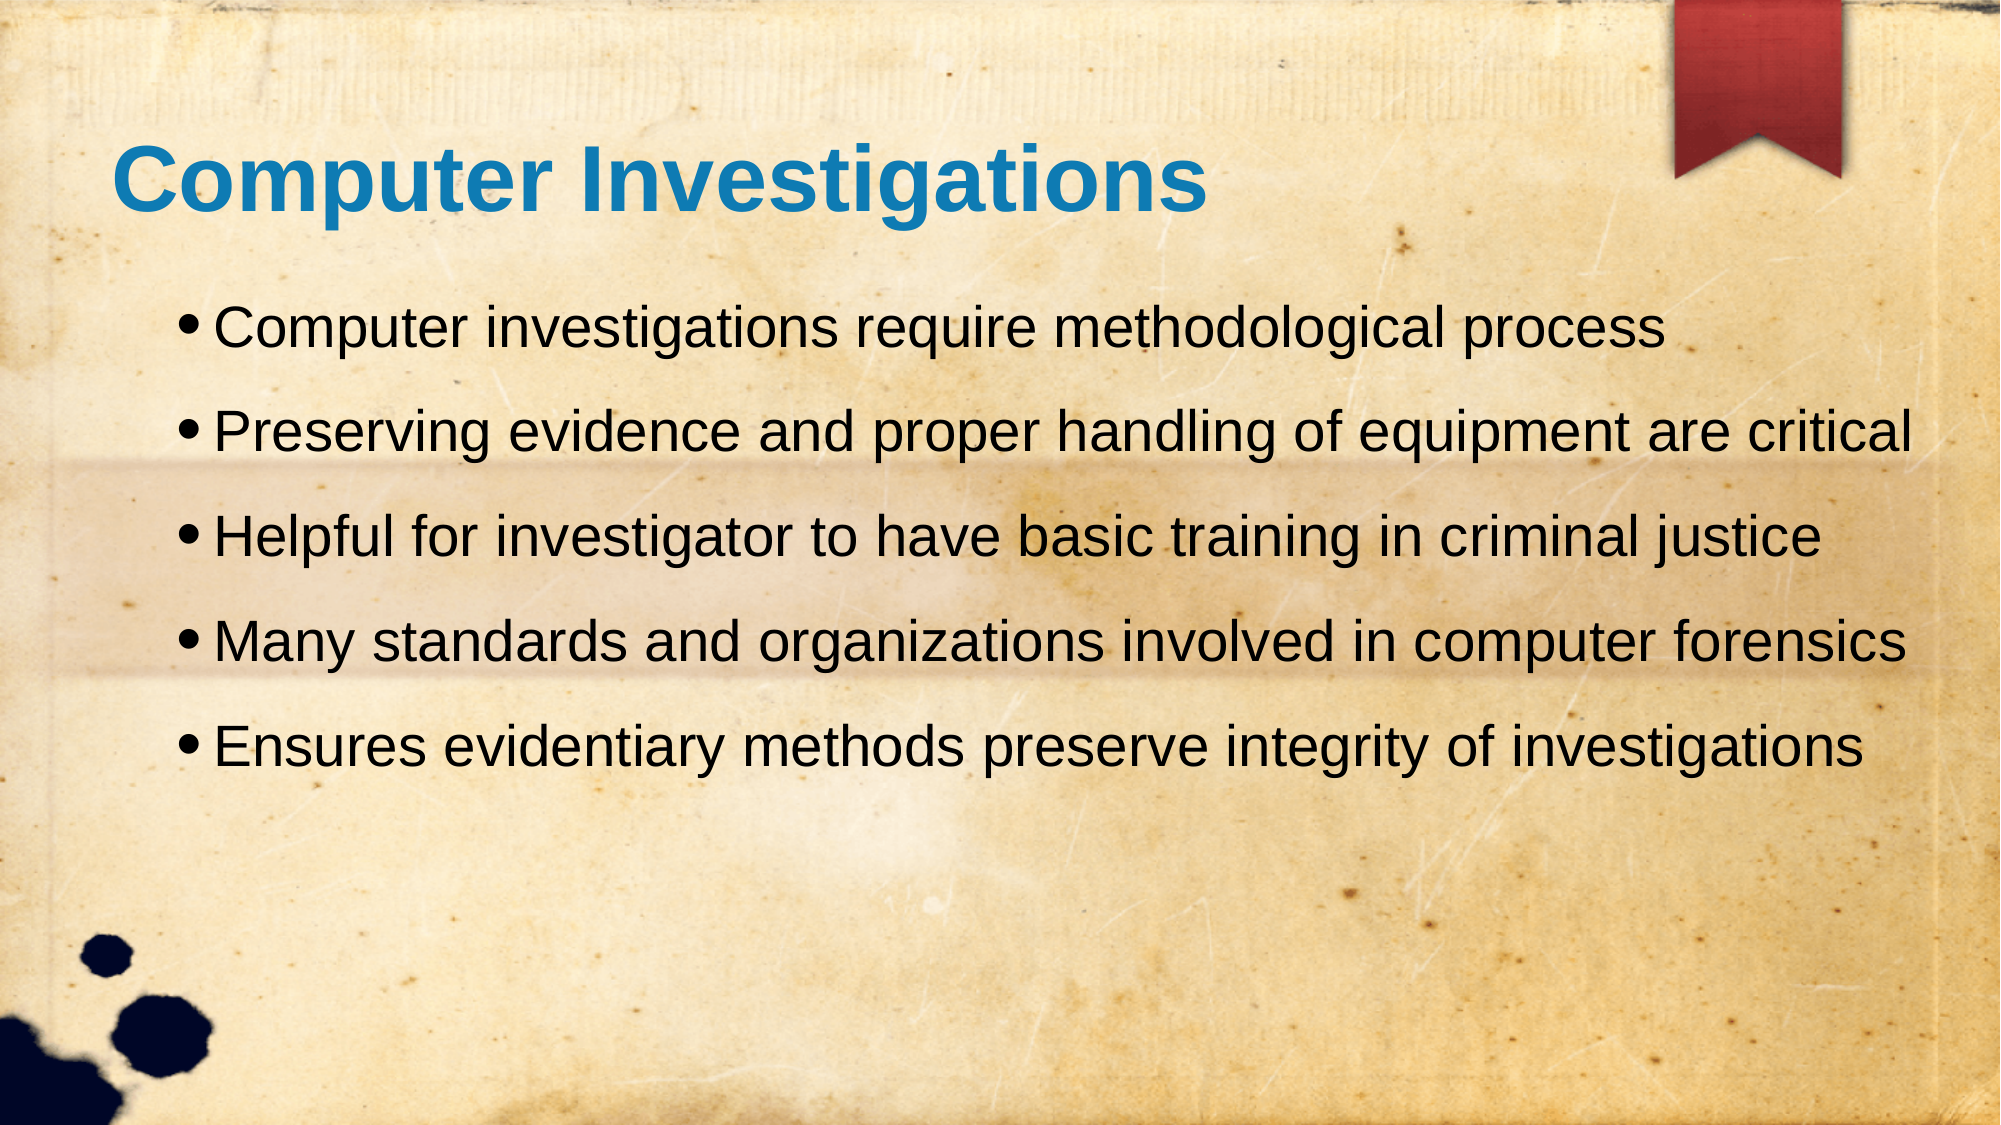

Computer Investigations
Computer investigations require methodological process
Preserving evidence and proper handling of equipment are critical
Helpful for investigator to have basic training in criminal justice
Many standards and organizations involved in computer forensics
Ensures evidentiary methods preserve integrity of investigations